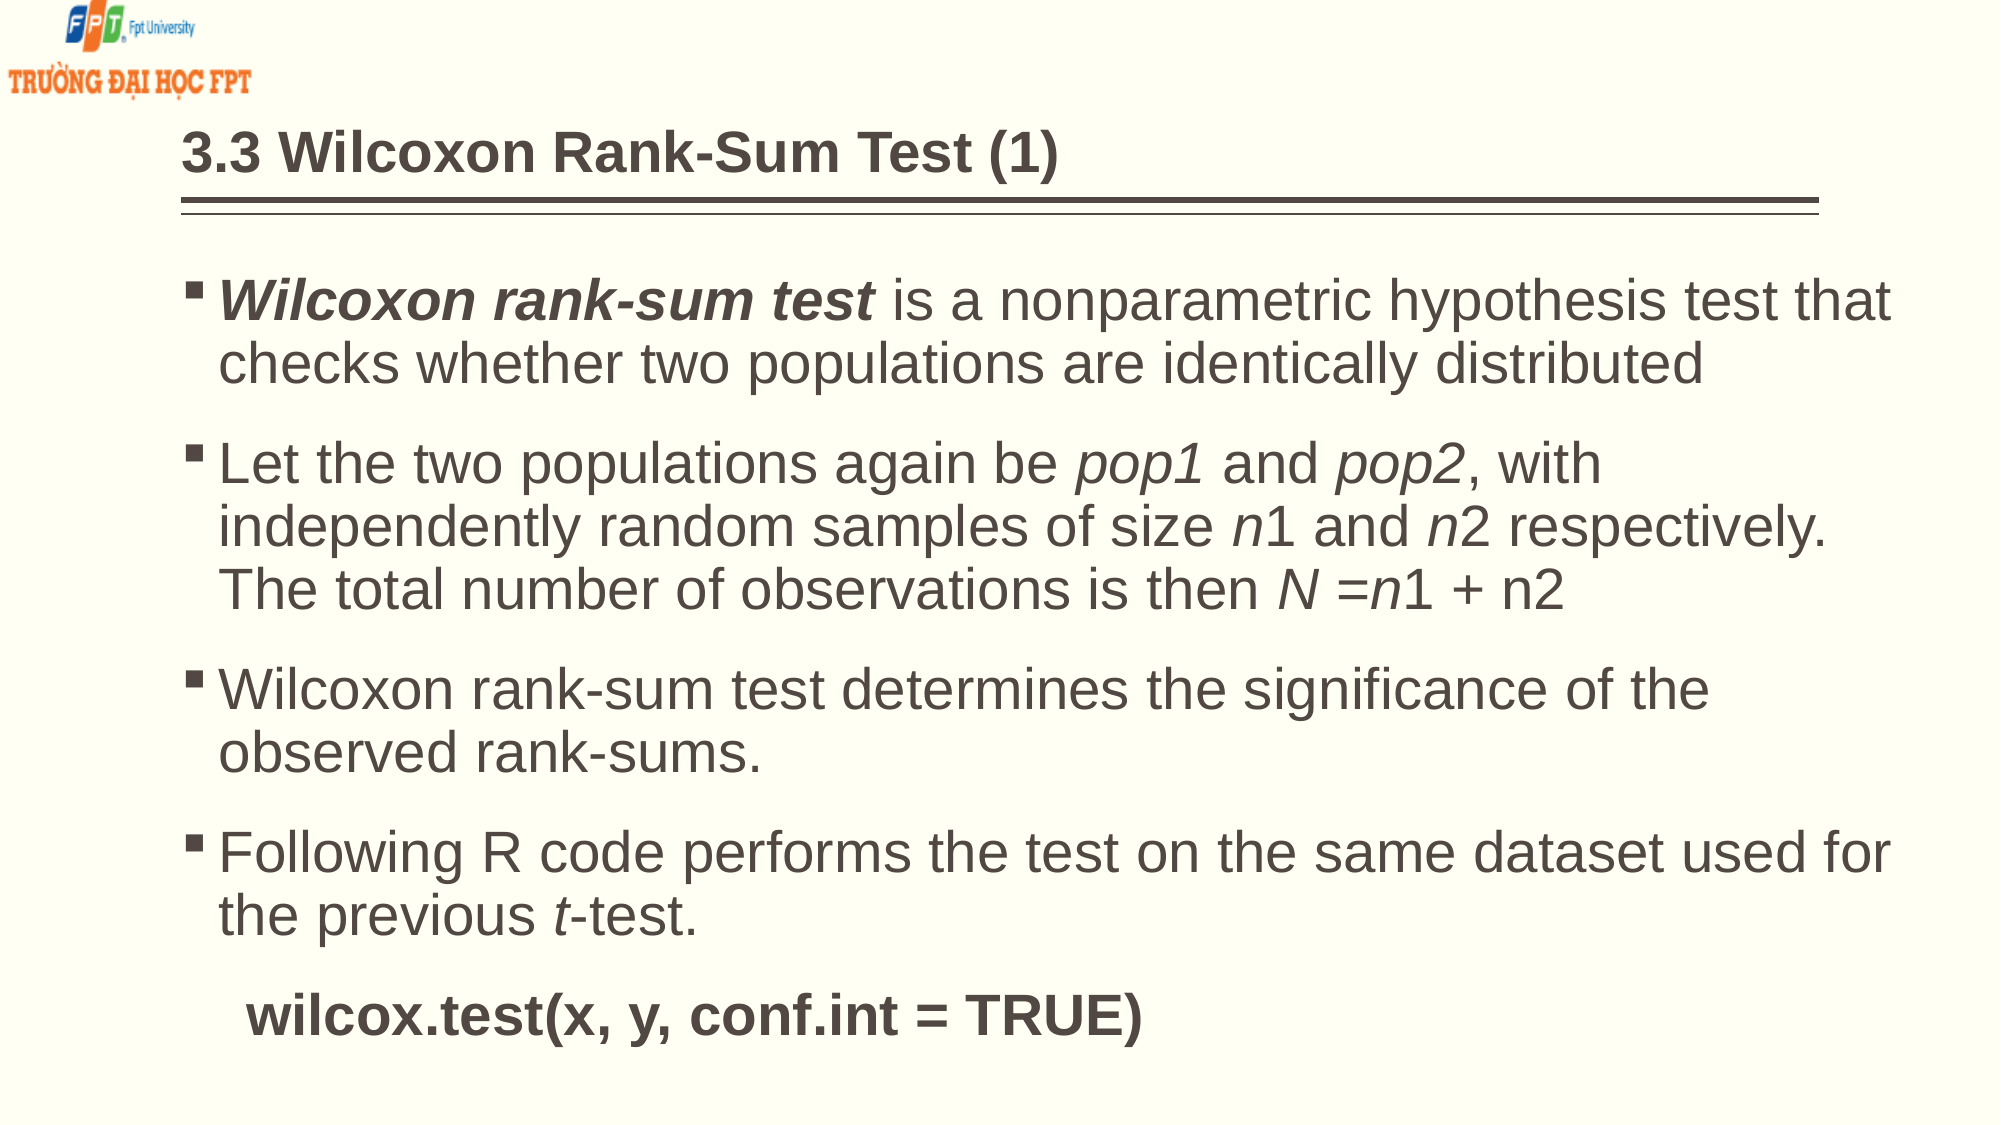

# 3.3 Wilcoxon Rank-Sum Test (1)
Wilcoxon rank-sum test is a nonparametric hypothesis test that checks whether two populations are identically distributed
Let the two populations again be pop1 and pop2, with independently random samples of size n1 and n2 respectively. The total number of observations is then N =n1 + n2
Wilcoxon rank-sum test determines the significance of the observed rank-sums.
Following R code performs the test on the same dataset used for the previous t-test.
    wilcox.test(x, y, conf.int = TRUE)